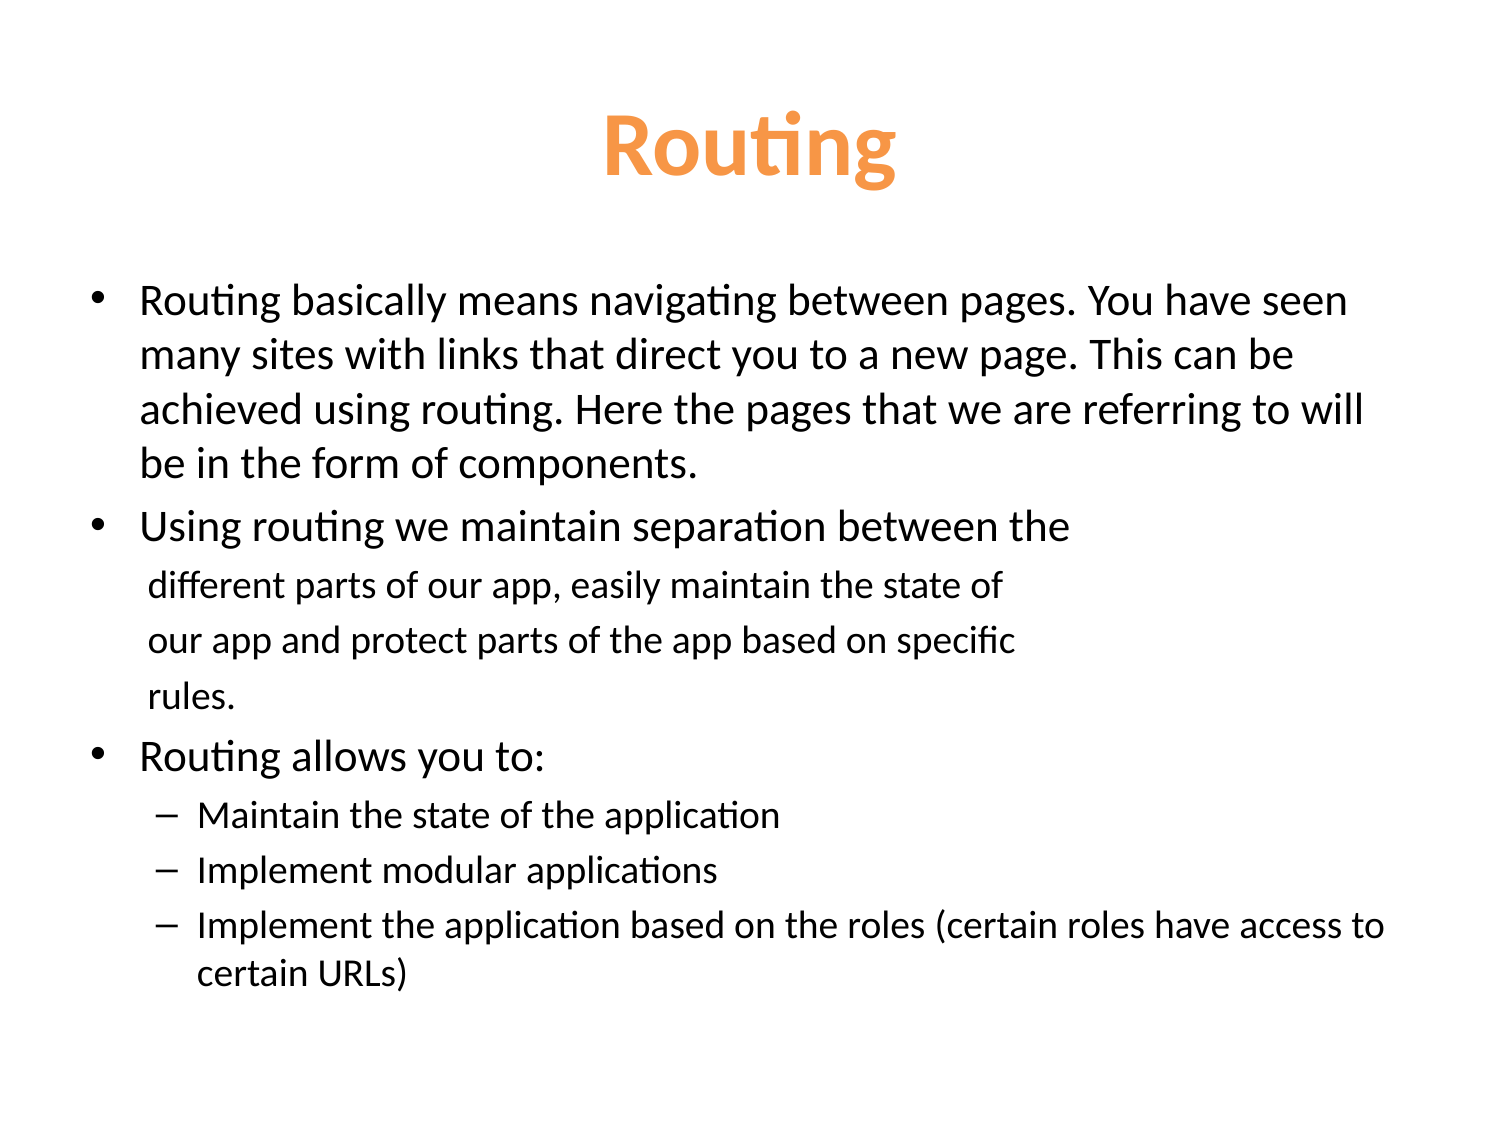

# Routing
Routing basically means navigating between pages. You have seen many sites with links that direct you to a new page. This can be achieved using routing. Here the pages that we are referring to will be in the form of components.
Using routing we maintain separation between the
different parts of our app, easily maintain the state of
our app and protect parts of the app based on specific
rules.
Routing allows you to:
Maintain the state of the application
Implement modular applications
Implement the application based on the roles (certain roles have access to certain URLs)